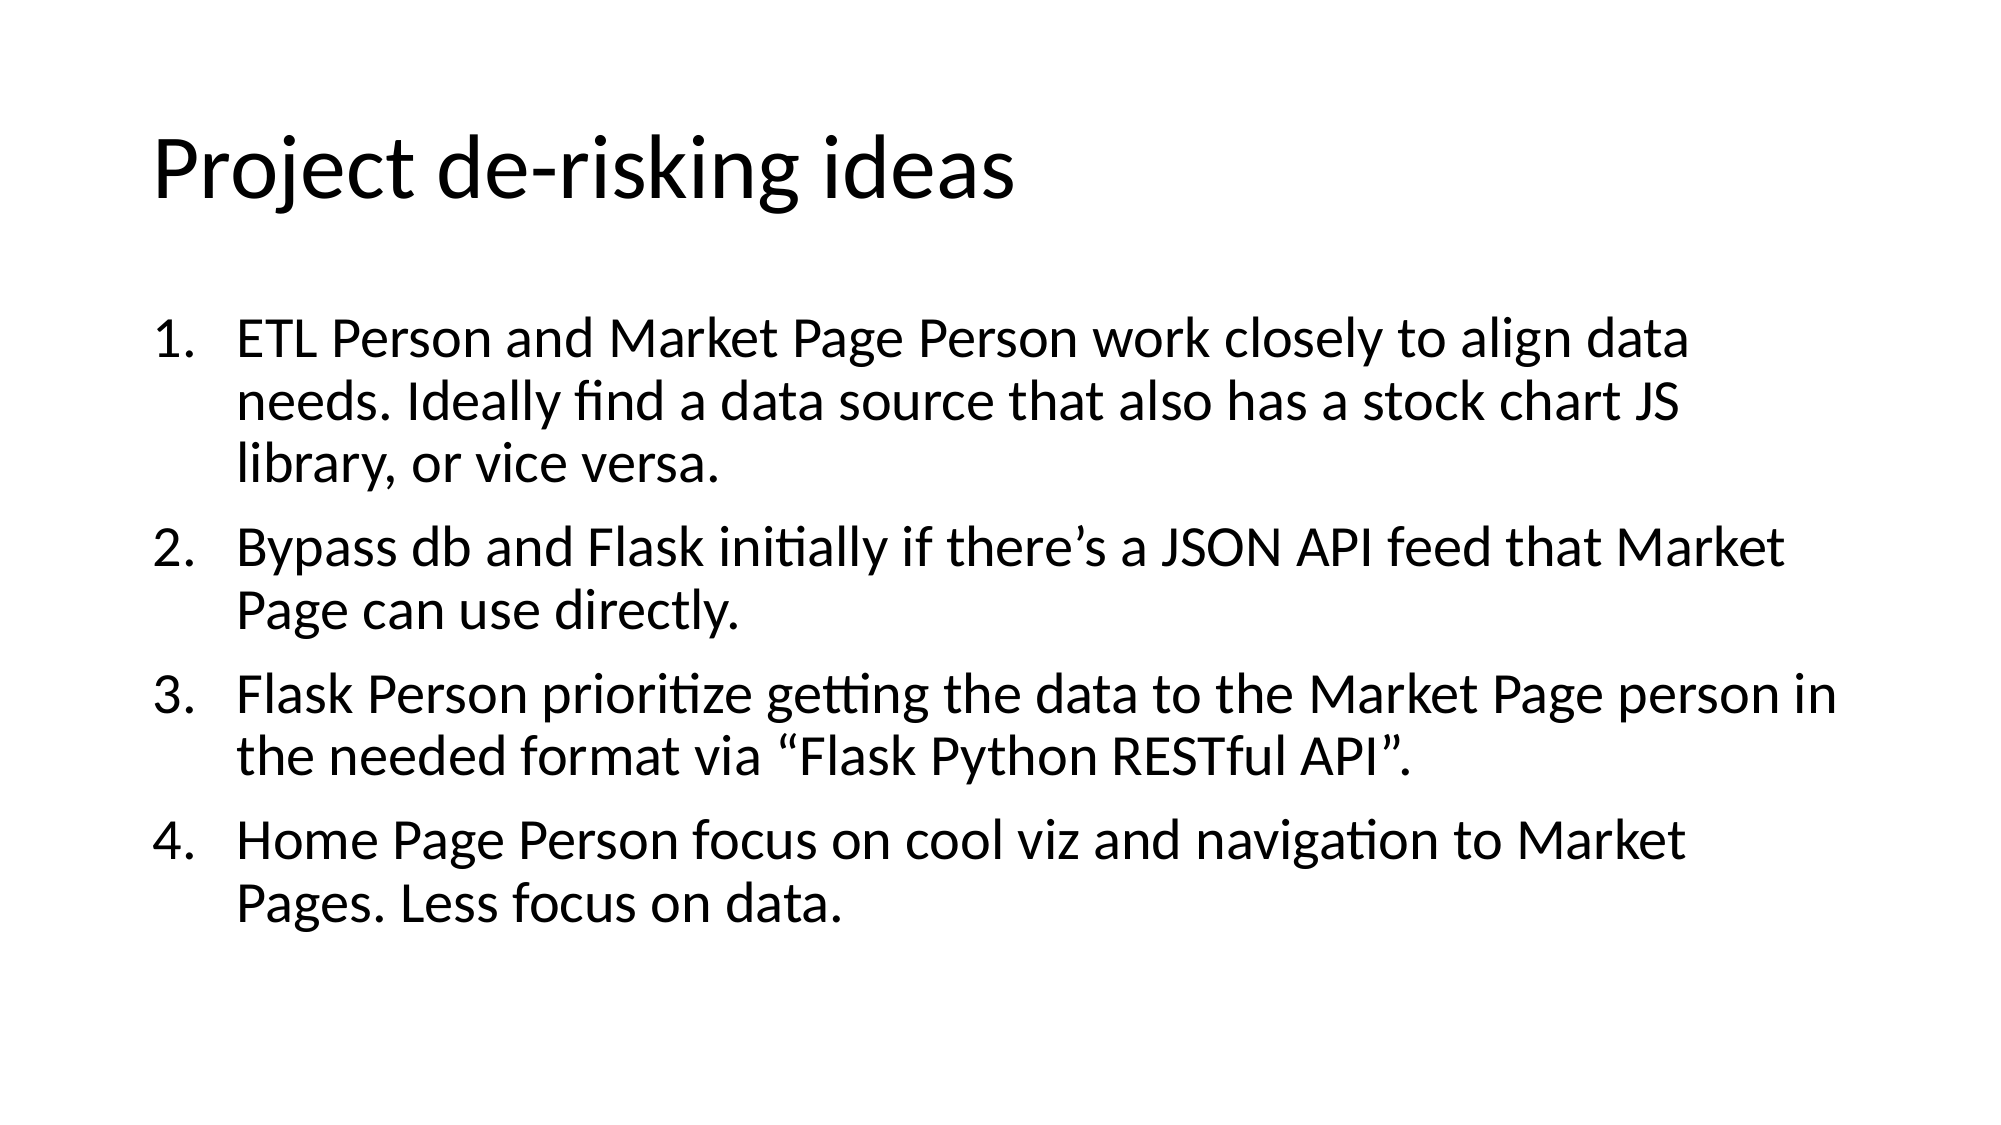

# Project de-risking ideas
ETL Person and Market Page Person work closely to align data needs. Ideally find a data source that also has a stock chart JS library, or vice versa.
Bypass db and Flask initially if there’s a JSON API feed that Market Page can use directly.
Flask Person prioritize getting the data to the Market Page person in the needed format via “Flask Python RESTful API”.
Home Page Person focus on cool viz and navigation to Market Pages. Less focus on data.